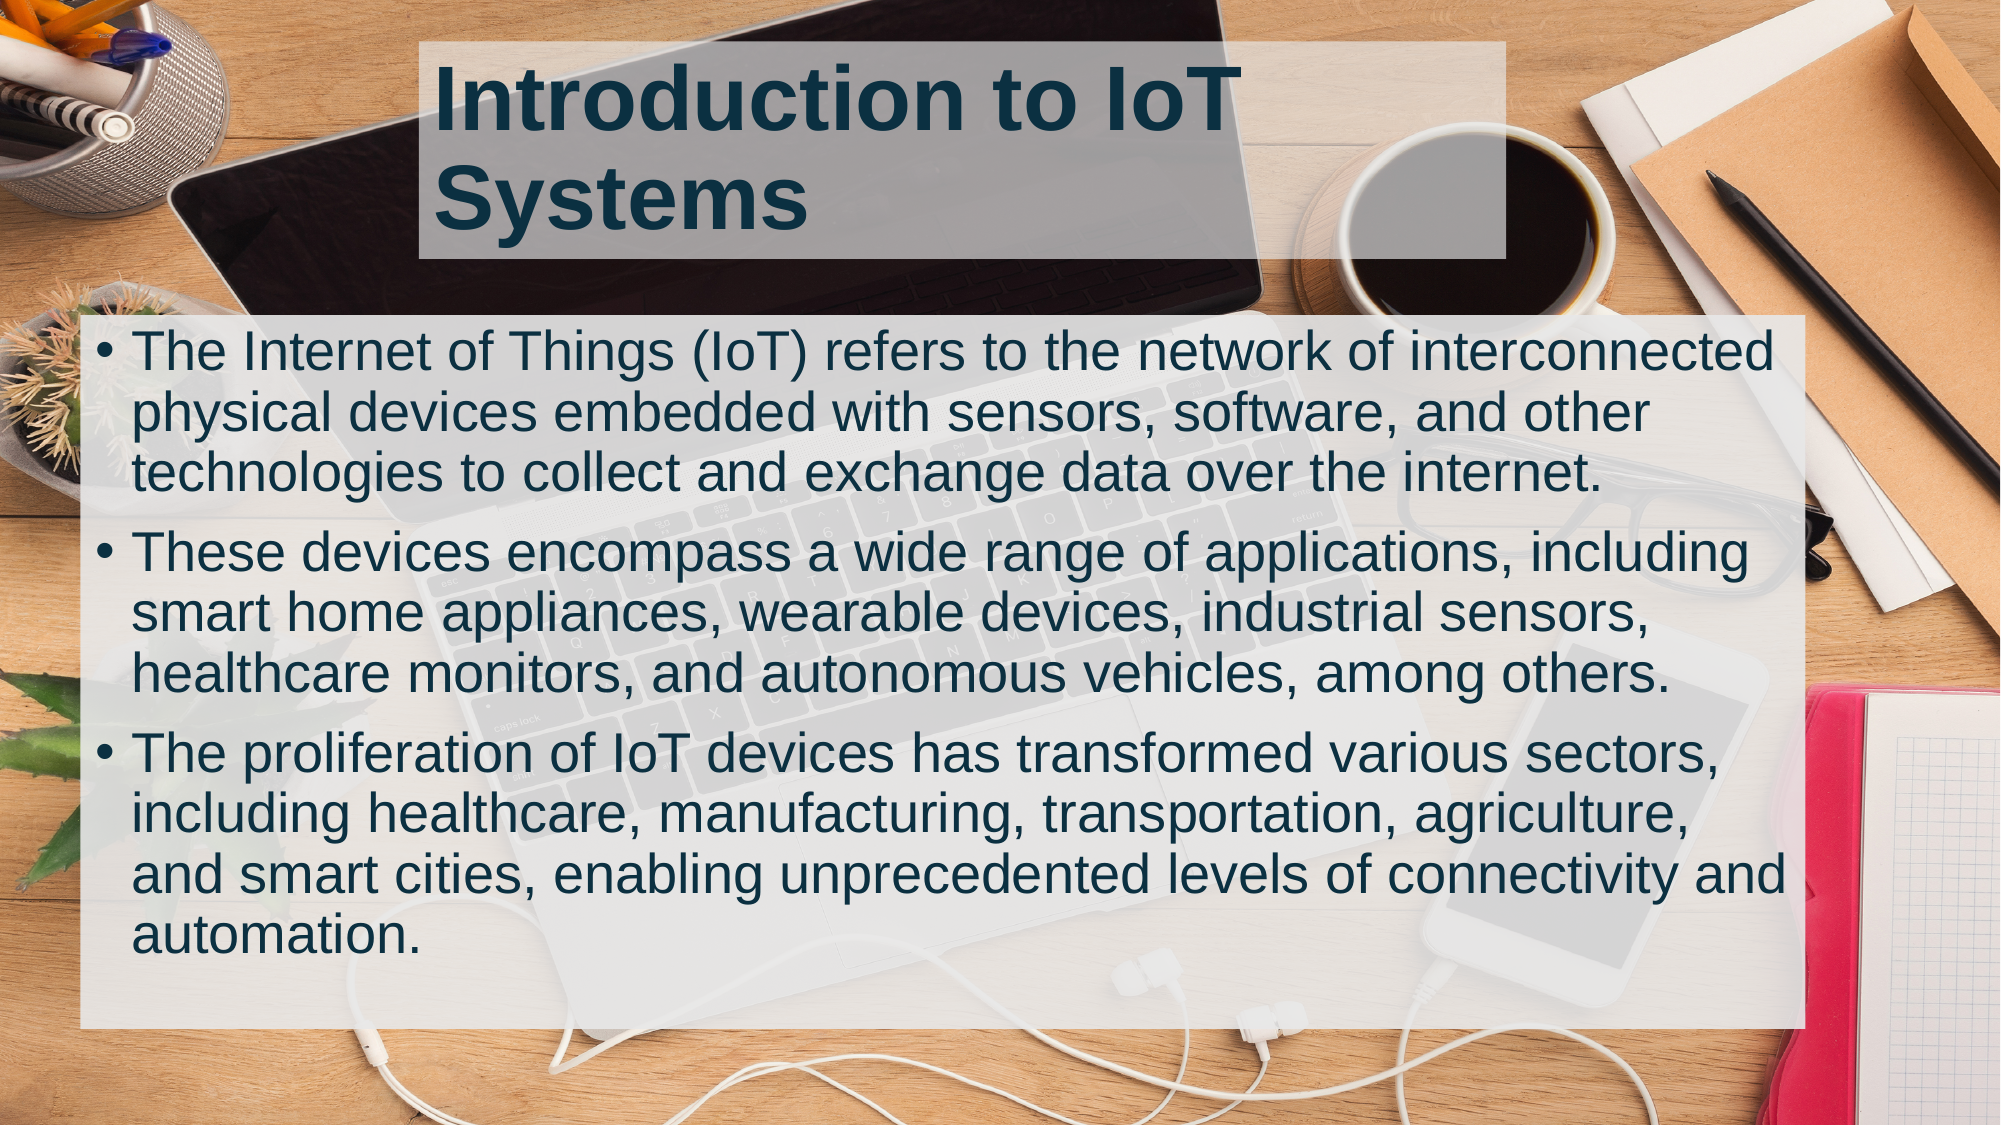

# Introduction to IoT Systems
The Internet of Things (IoT) refers to the network of interconnected physical devices embedded with sensors, software, and other technologies to collect and exchange data over the internet.
These devices encompass a wide range of applications, including smart home appliances, wearable devices, industrial sensors, healthcare monitors, and autonomous vehicles, among others.
The proliferation of IoT devices has transformed various sectors, including healthcare, manufacturing, transportation, agriculture, and smart cities, enabling unprecedented levels of connectivity and automation.